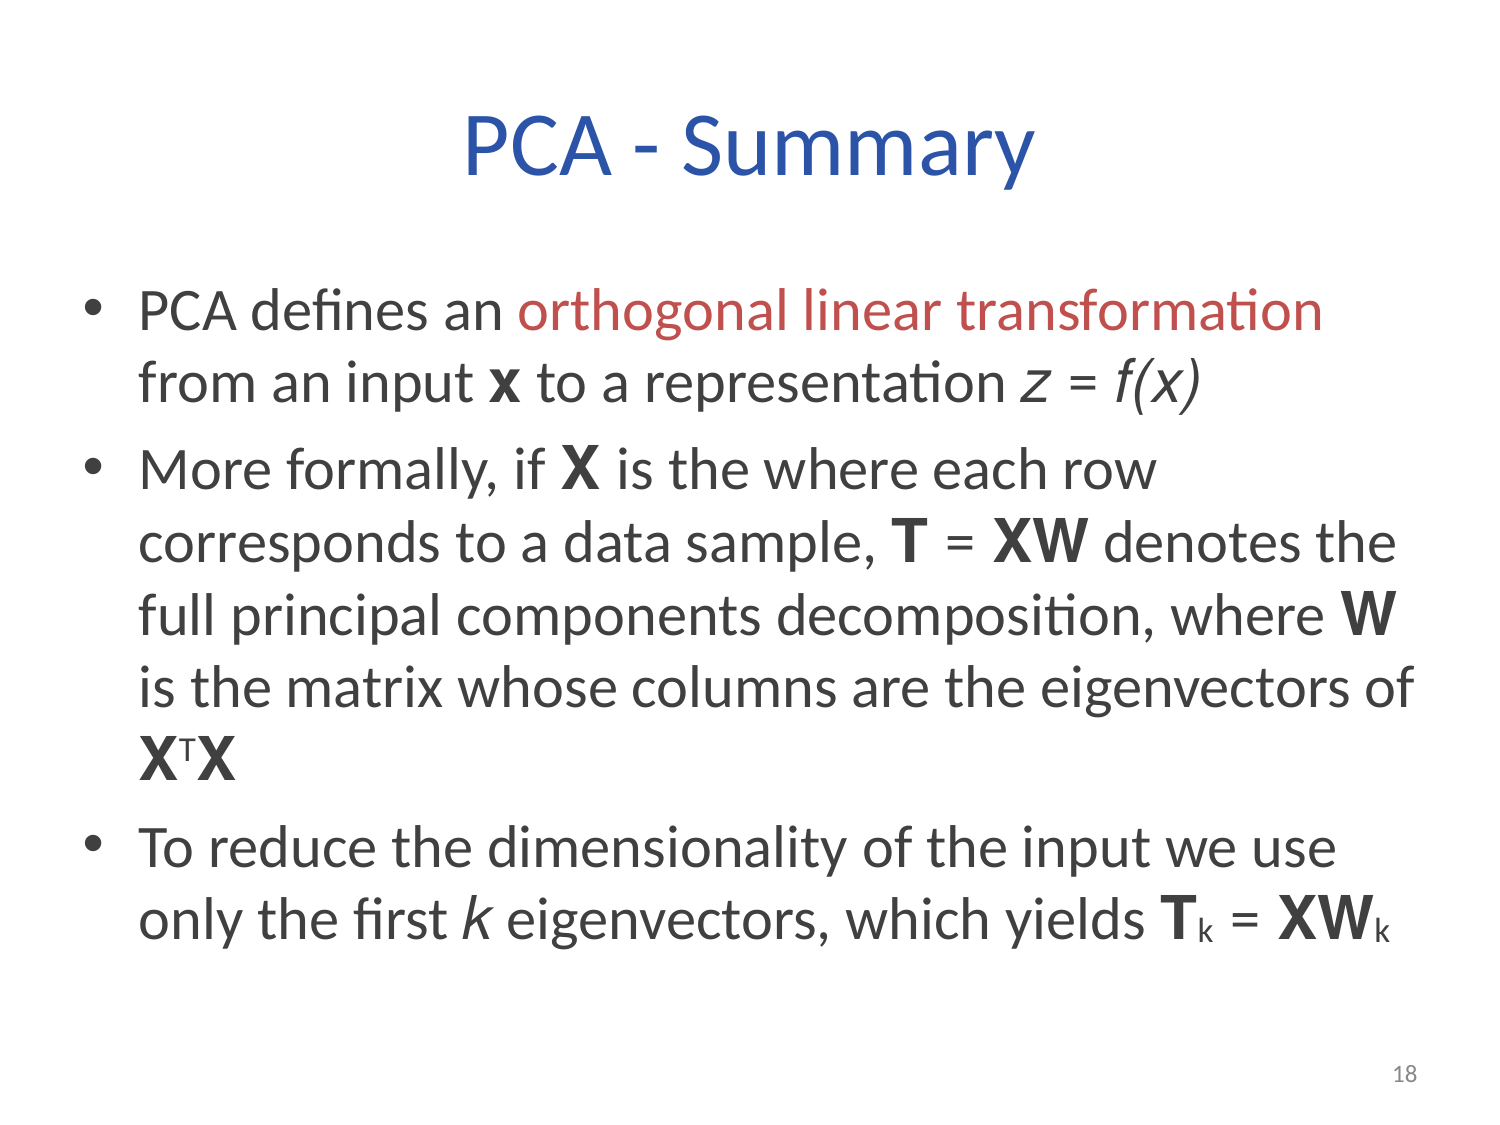

# PCA - Summary
PCA defines an orthogonal linear transformation from an input x to a representation z = f(x)
More formally, if X is the where each row corresponds to a data sample, T = XW denotes the full principal components decomposition, where W is the matrix whose columns are the eigenvectors of XTX
To reduce the dimensionality of the input we use only the first k eigenvectors, which yields Tk = XWk
18